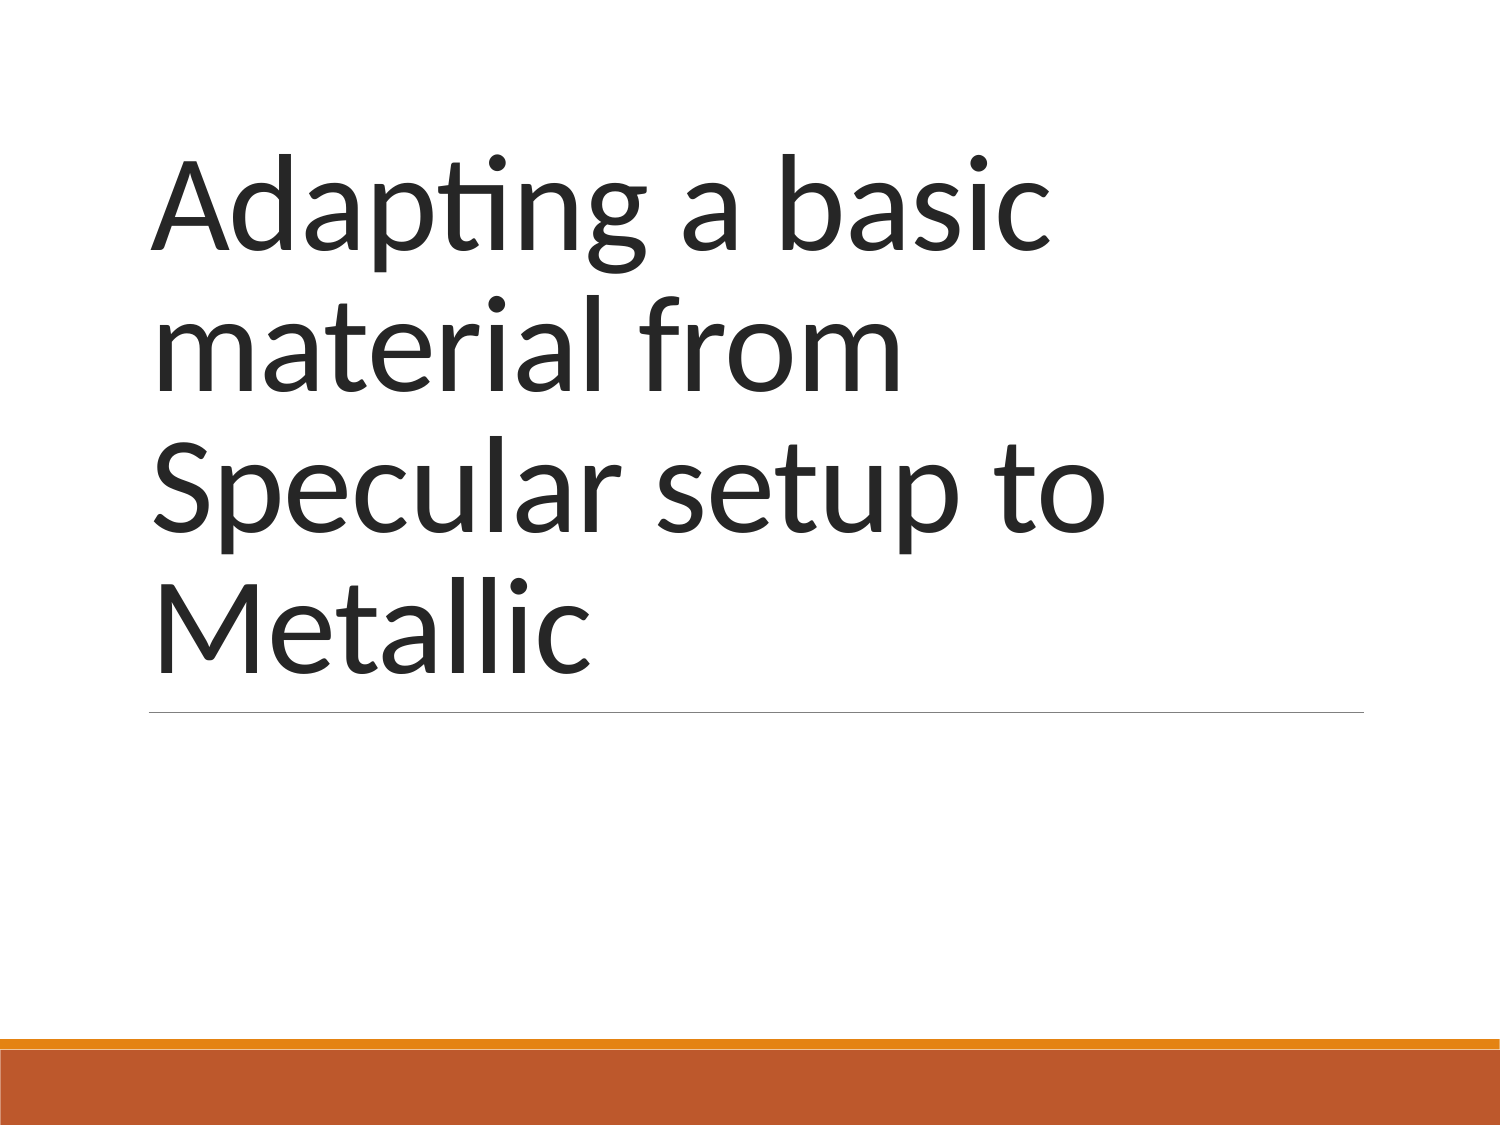

# Adapting a basic material from Specular setup to Metallic